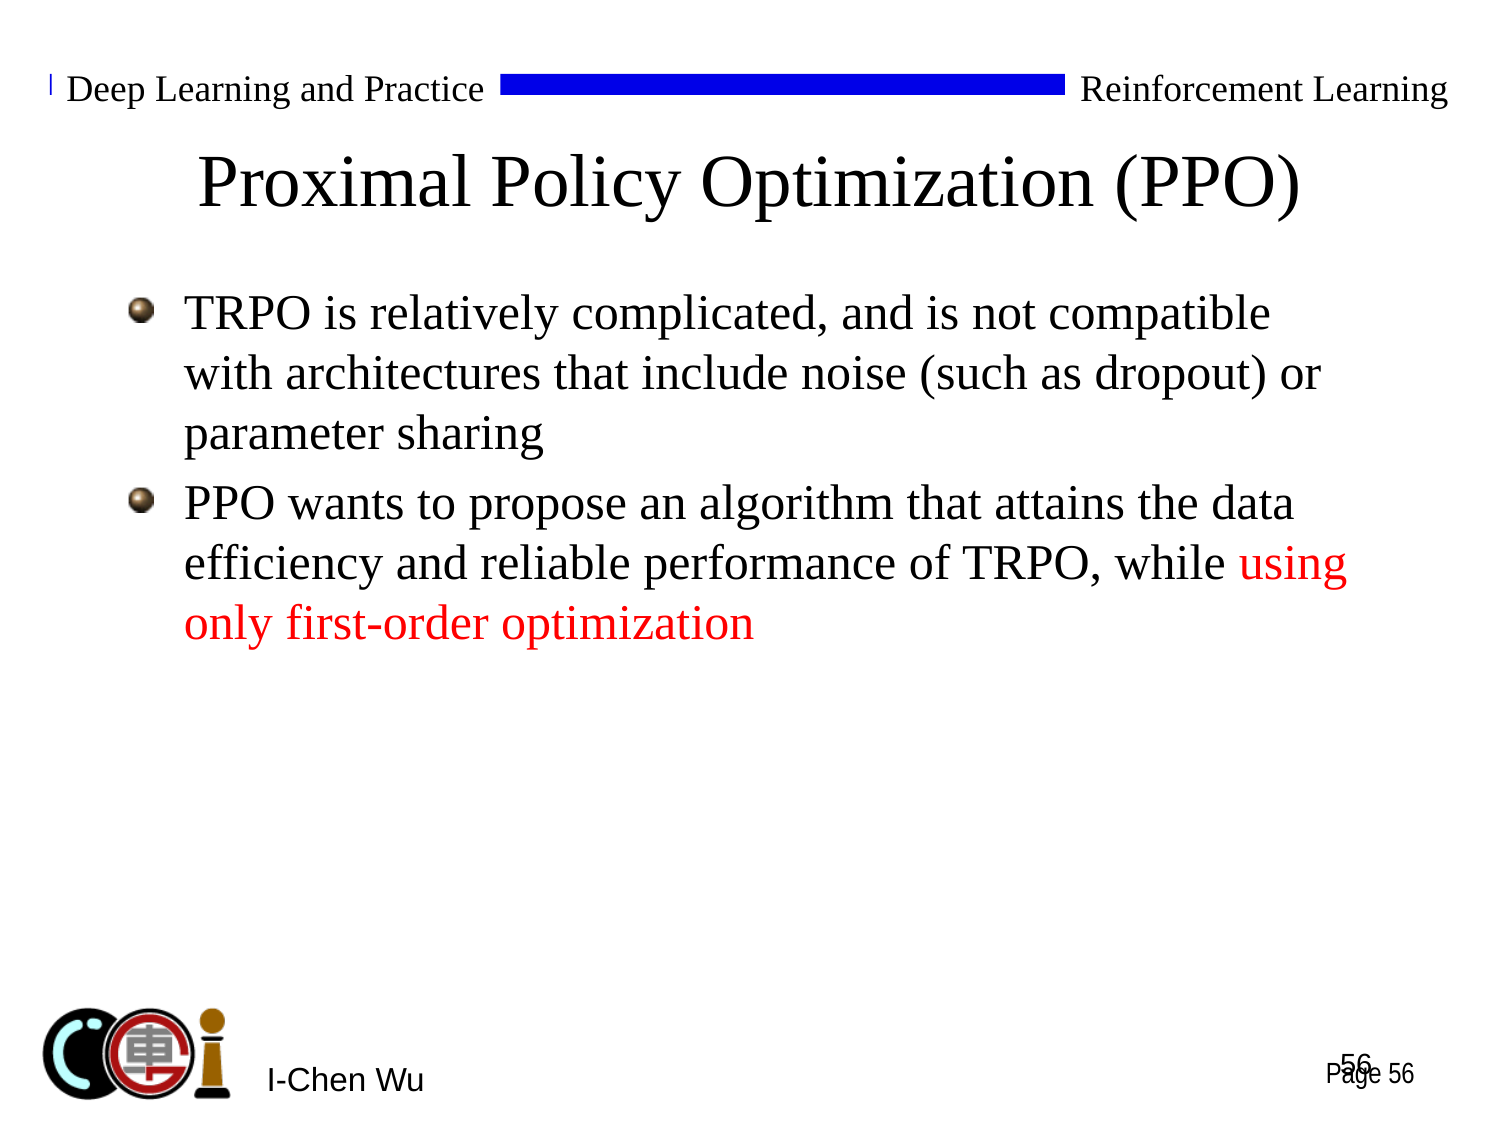

# Proximal Policy Optimization (PPO)
TRPO is relatively complicated, and is not compatible with architectures that include noise (such as dropout) or parameter sharing
PPO wants to propose an algorithm that attains the data efficiency and reliable performance of TRPO, while using only first-order optimization
56